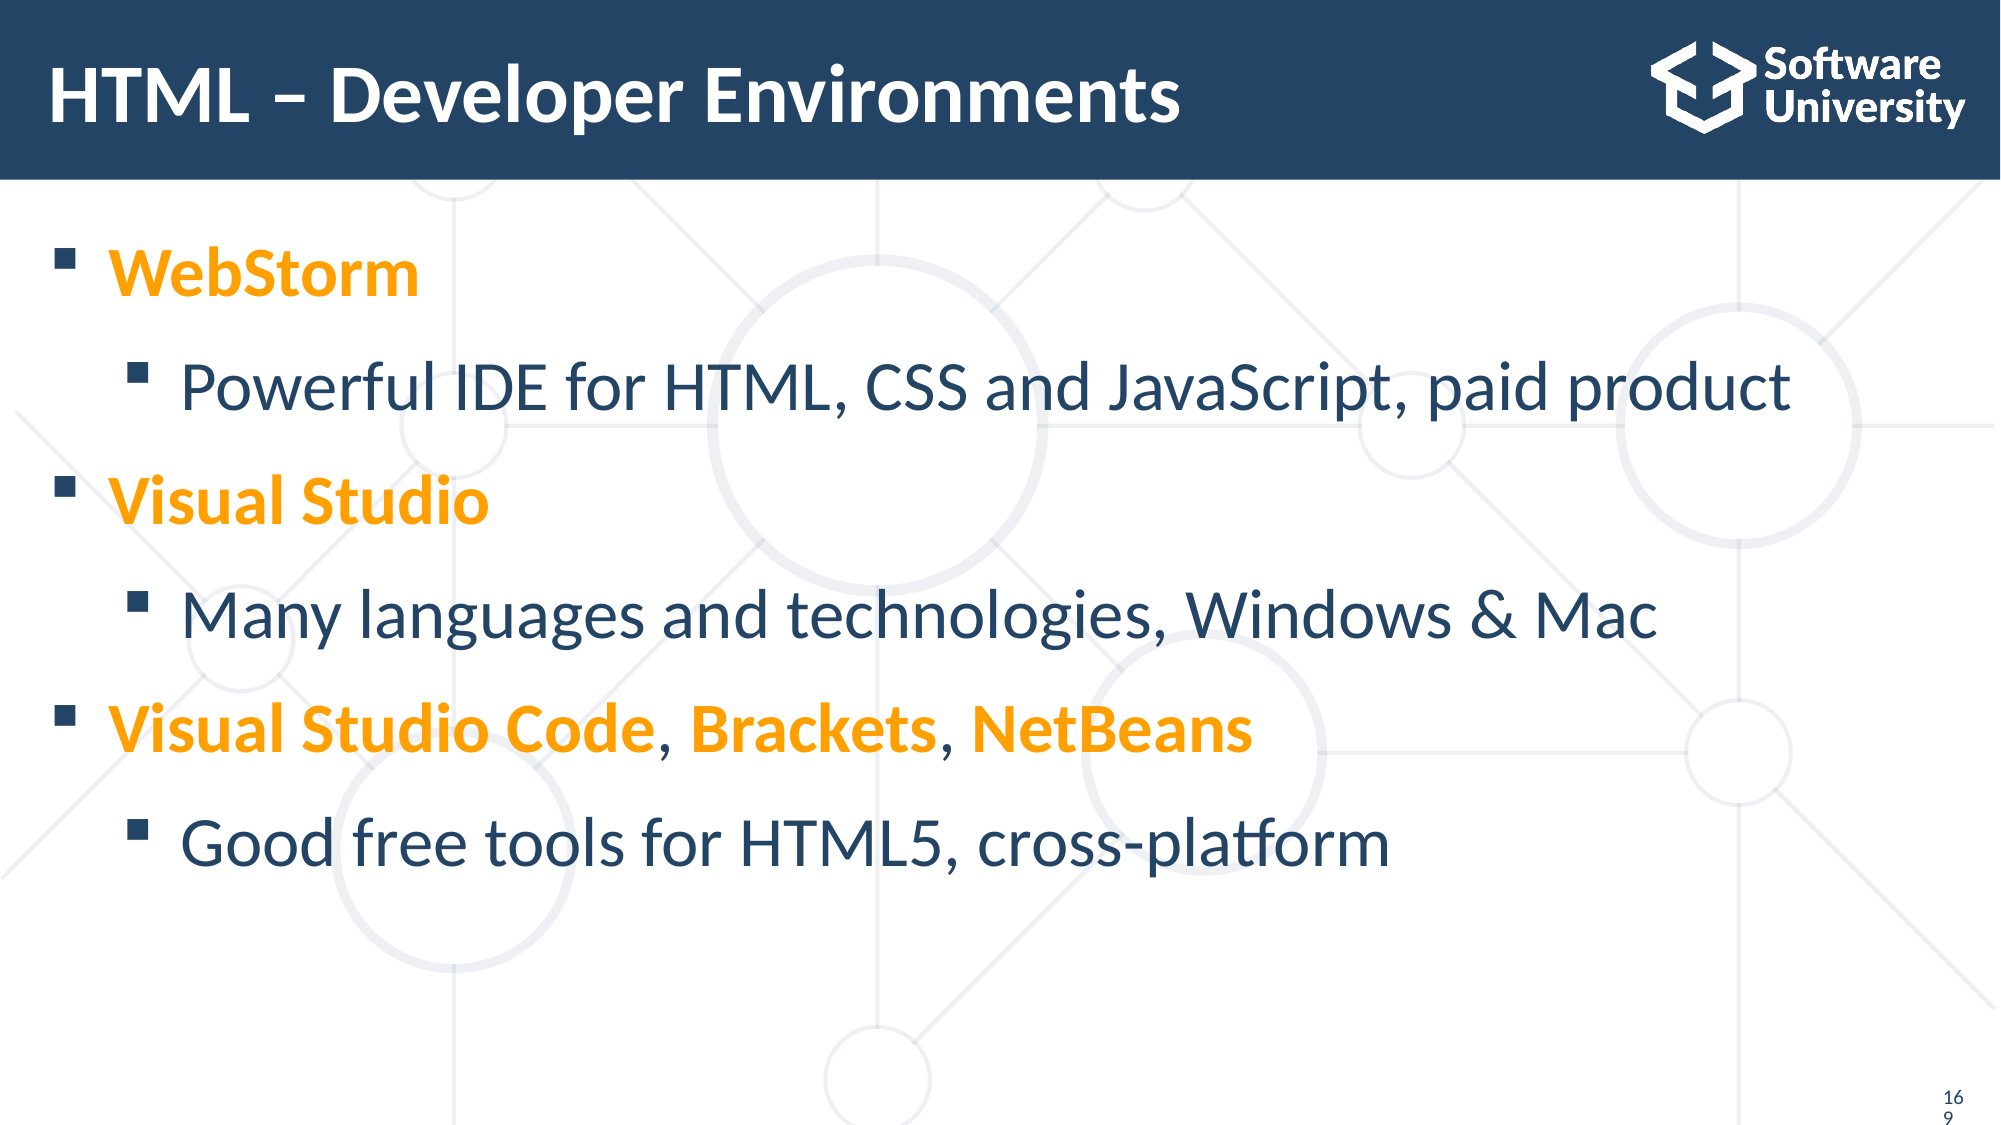

# HTML – Developer Environments
WebStorm
Powerful IDE for HTML, CSS and JavaScript, paid product
Visual Studio
Many languages and technologies, Windows & Mac
Visual Studio Code, Brackets, NetBeans
Good free tools for HTML5, cross-platform
169